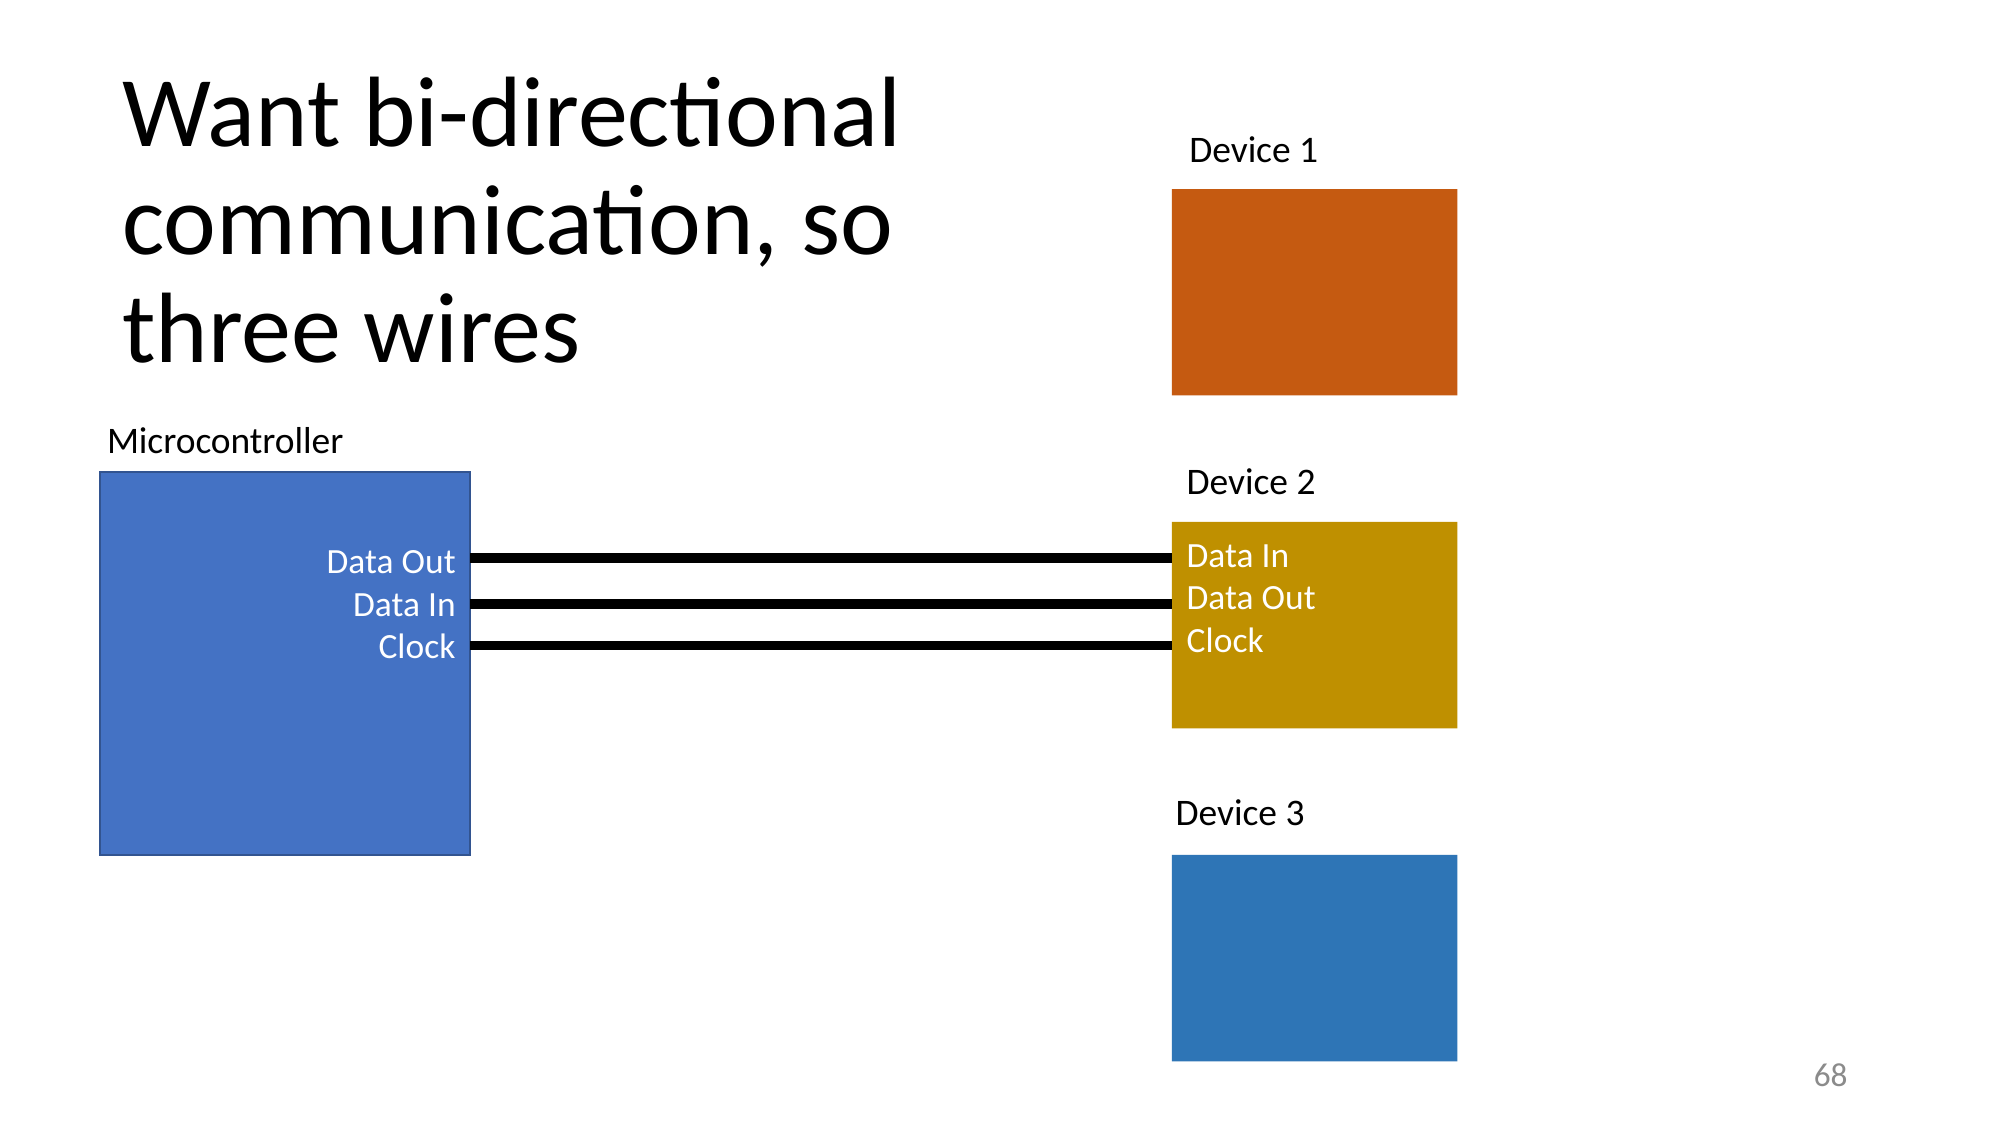

# Want bi-directional communication, so three wires
Device 1

Microcontroller
Device 2

Data In
Data Out
Clock
Data Out
Data In
Clock
Device 3

68